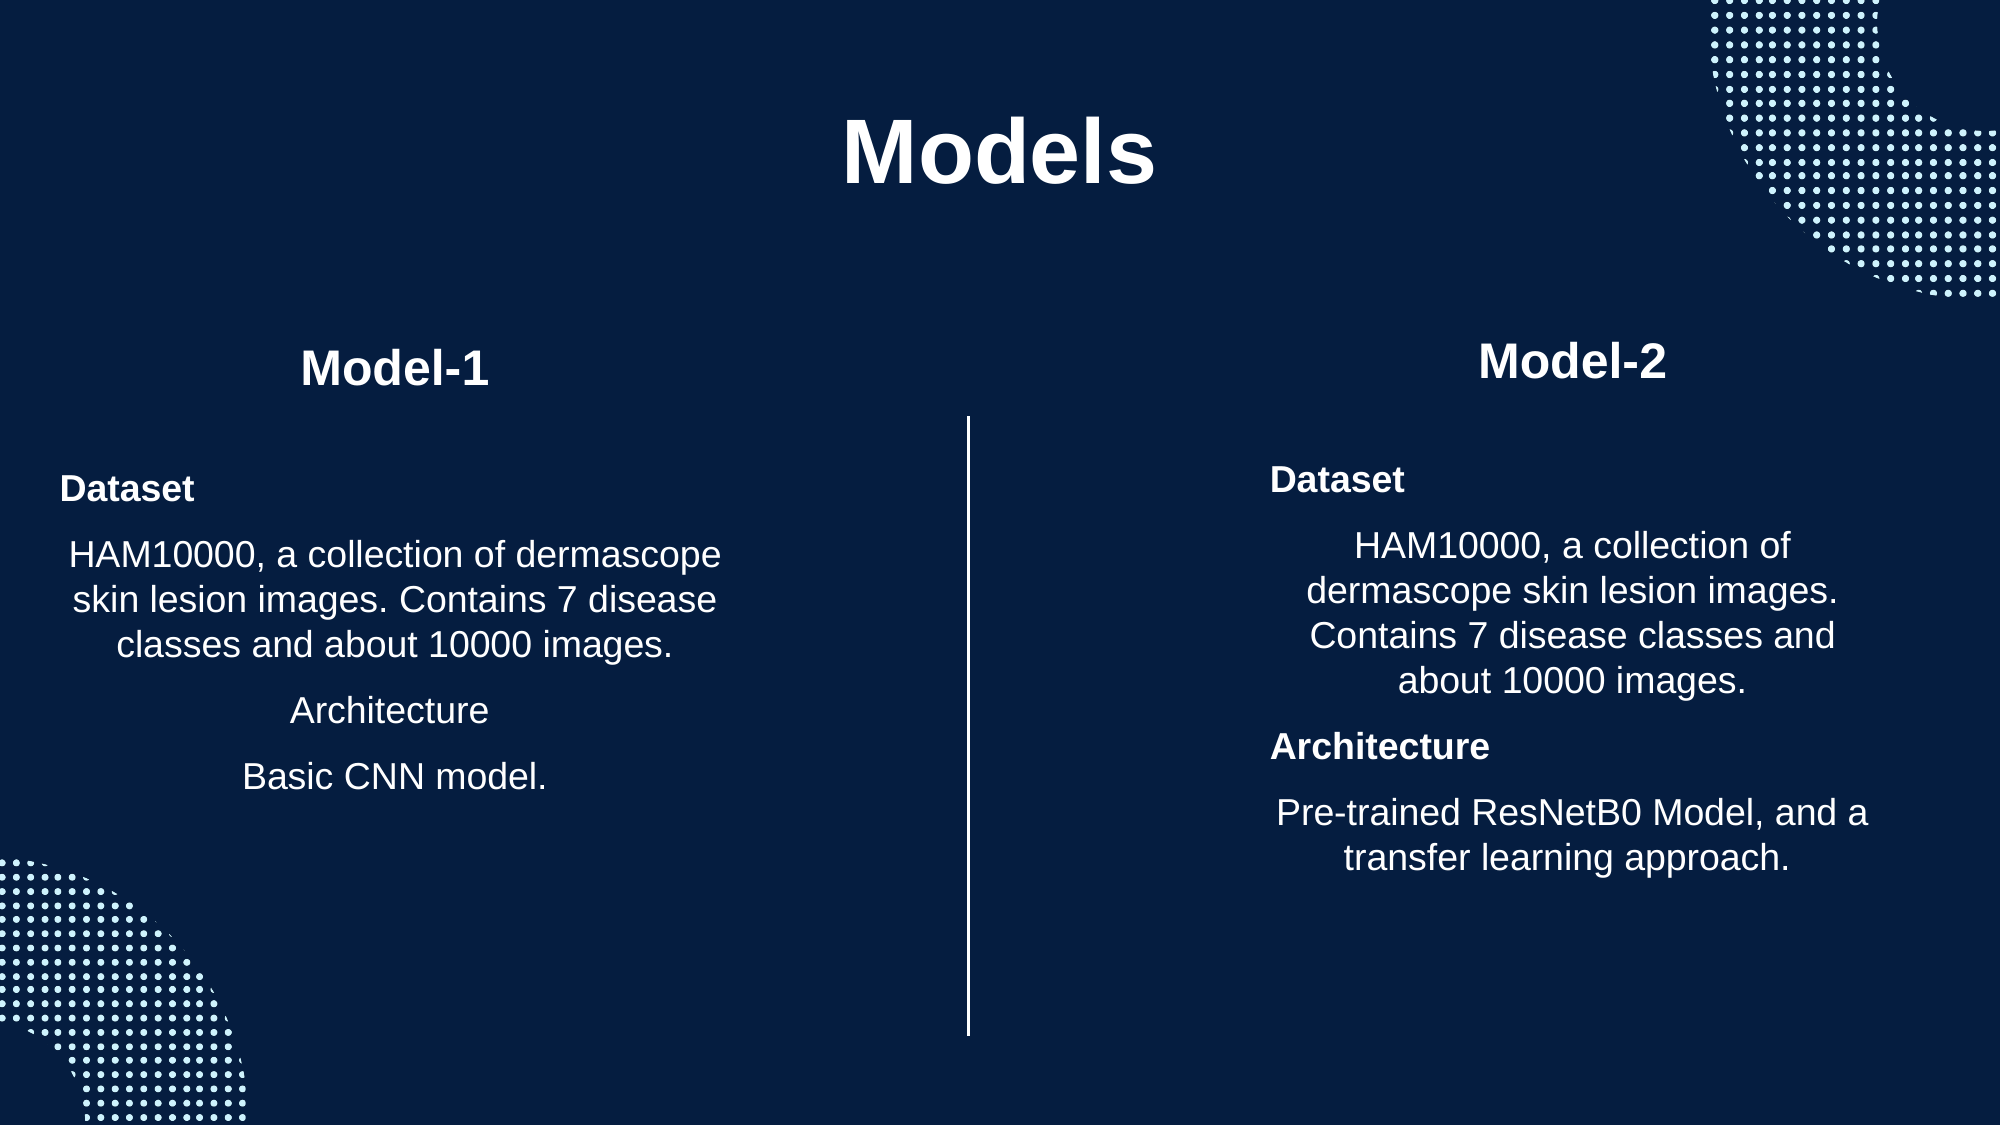

# Models

Model-1

Dataset
HAM10000, a collection of dermascope skin lesion images. Contains 7 disease classes and about 10000 images.
Architecture
Basic CNN model.

Model-2

Dataset
HAM10000, a collection of dermascope skin lesion images. Contains 7 disease classes and about 10000 images.
Architecture
Pre-trained ResNetB0 Model, and a transfer learning approach.